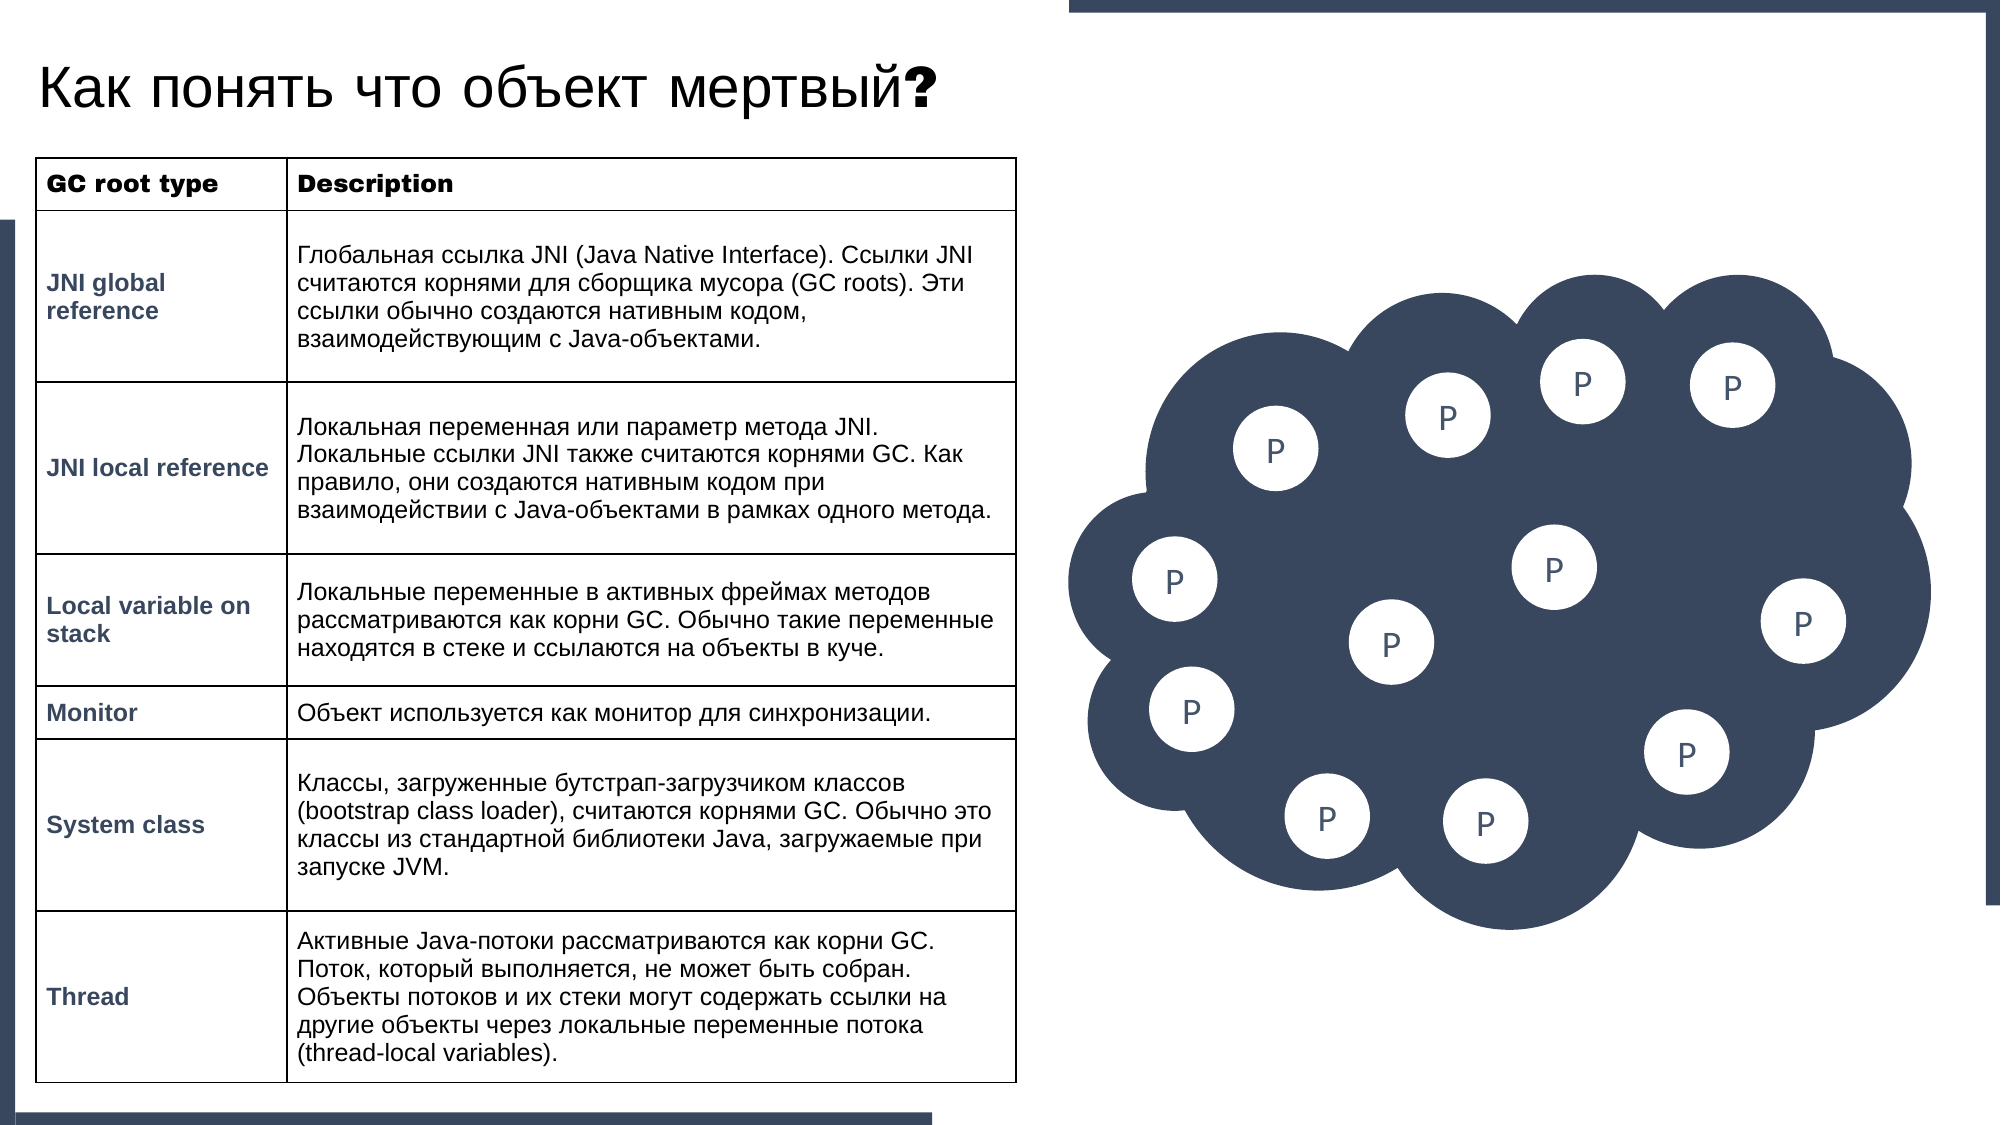

Как понять что объект мертвый?
| GC root type | Description |
| --- | --- |
| JNI global reference | Глобальная ссылка JNI (Java Native Interface). Ссылки JNI считаются корнями для сборщика мусора (GC roots). Эти ссылки обычно создаются нативным кодом, взаимодействующим с Java-объектами. |
| JNI local reference | Локальная переменная или параметр метода JNI. Локальные ссылки JNI также считаются корнями GC. Как правило, они создаются нативным кодом при взаимодействии с Java-объектами в рамках одного метода. |
| Local variable on stack | Локальные переменные в активных фреймах методов рассматриваются как корни GC. Обычно такие переменные находятся в стеке и ссылаются на объекты в куче. |
| Monitor | Объект используется как монитор для синхронизации. |
| System class | Классы, загруженные бутстрап-загрузчиком классов (bootstrap class loader), считаются корнями GC. Обычно это классы из стандартной библиотеки Java, загружаемые при запуске JVM. |
| Thread | Активные Java-потоки рассматриваются как корни GC. Поток, который выполняется, не может быть собран. Объекты потоков и их стеки могут содержать ссылки на другие объекты через локальные переменные потока (thread-local variables). |

P
P
P
P
P
P
P
P
P
P
P
P